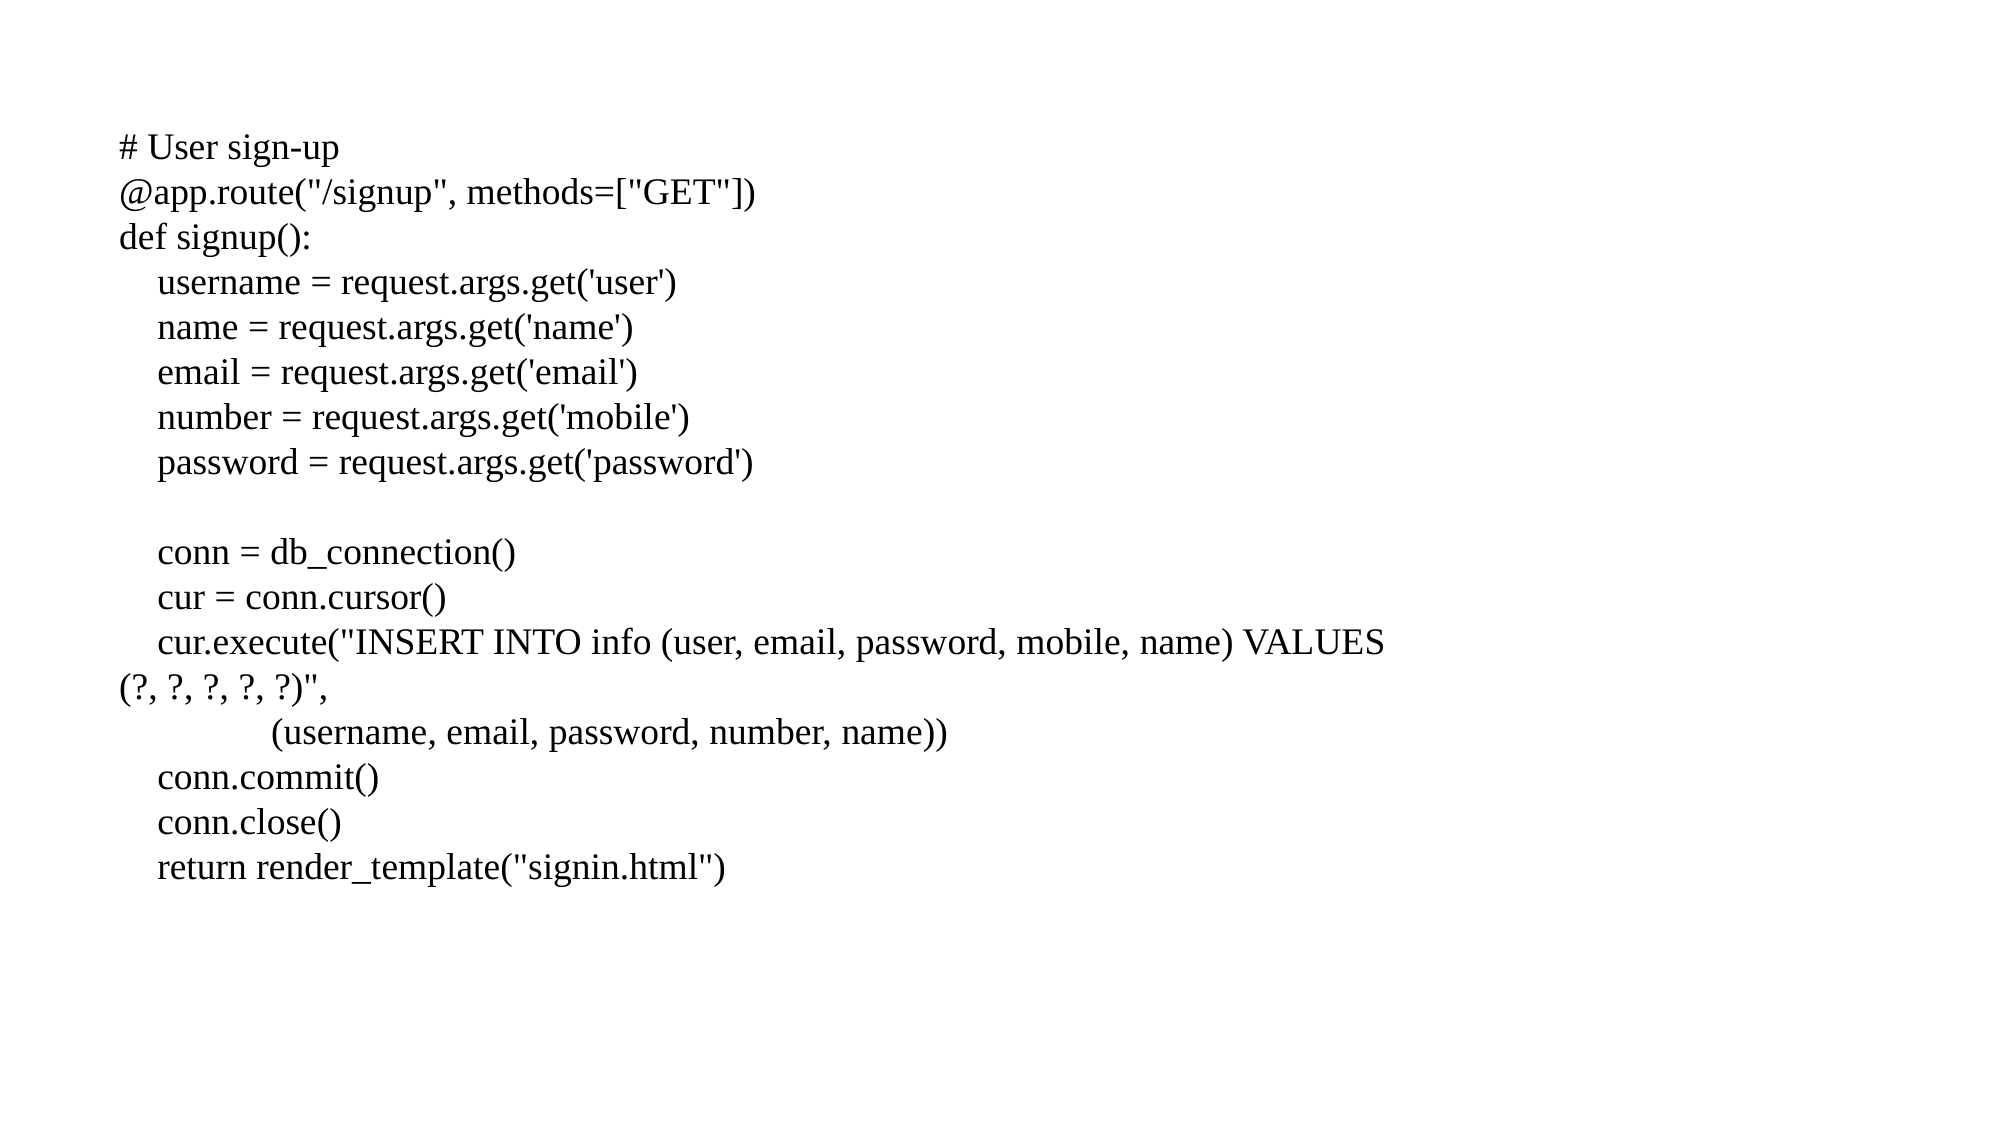

# User sign-up
@app.route("/signup", methods=["GET"])
def signup():
    username = request.args.get('user')
    name = request.args.get('name')
    email = request.args.get('email')
    number = request.args.get('mobile')
    password = request.args.get('password')

    conn = db_connection()
    cur = conn.cursor()
    cur.execute("INSERT INTO info (user, email, password, mobile, name) VALUES (?, ?, ?, ?, ?)",
                (username, email, password, number, name))
    conn.commit()
    conn.close()
    return render_template("signin.html")